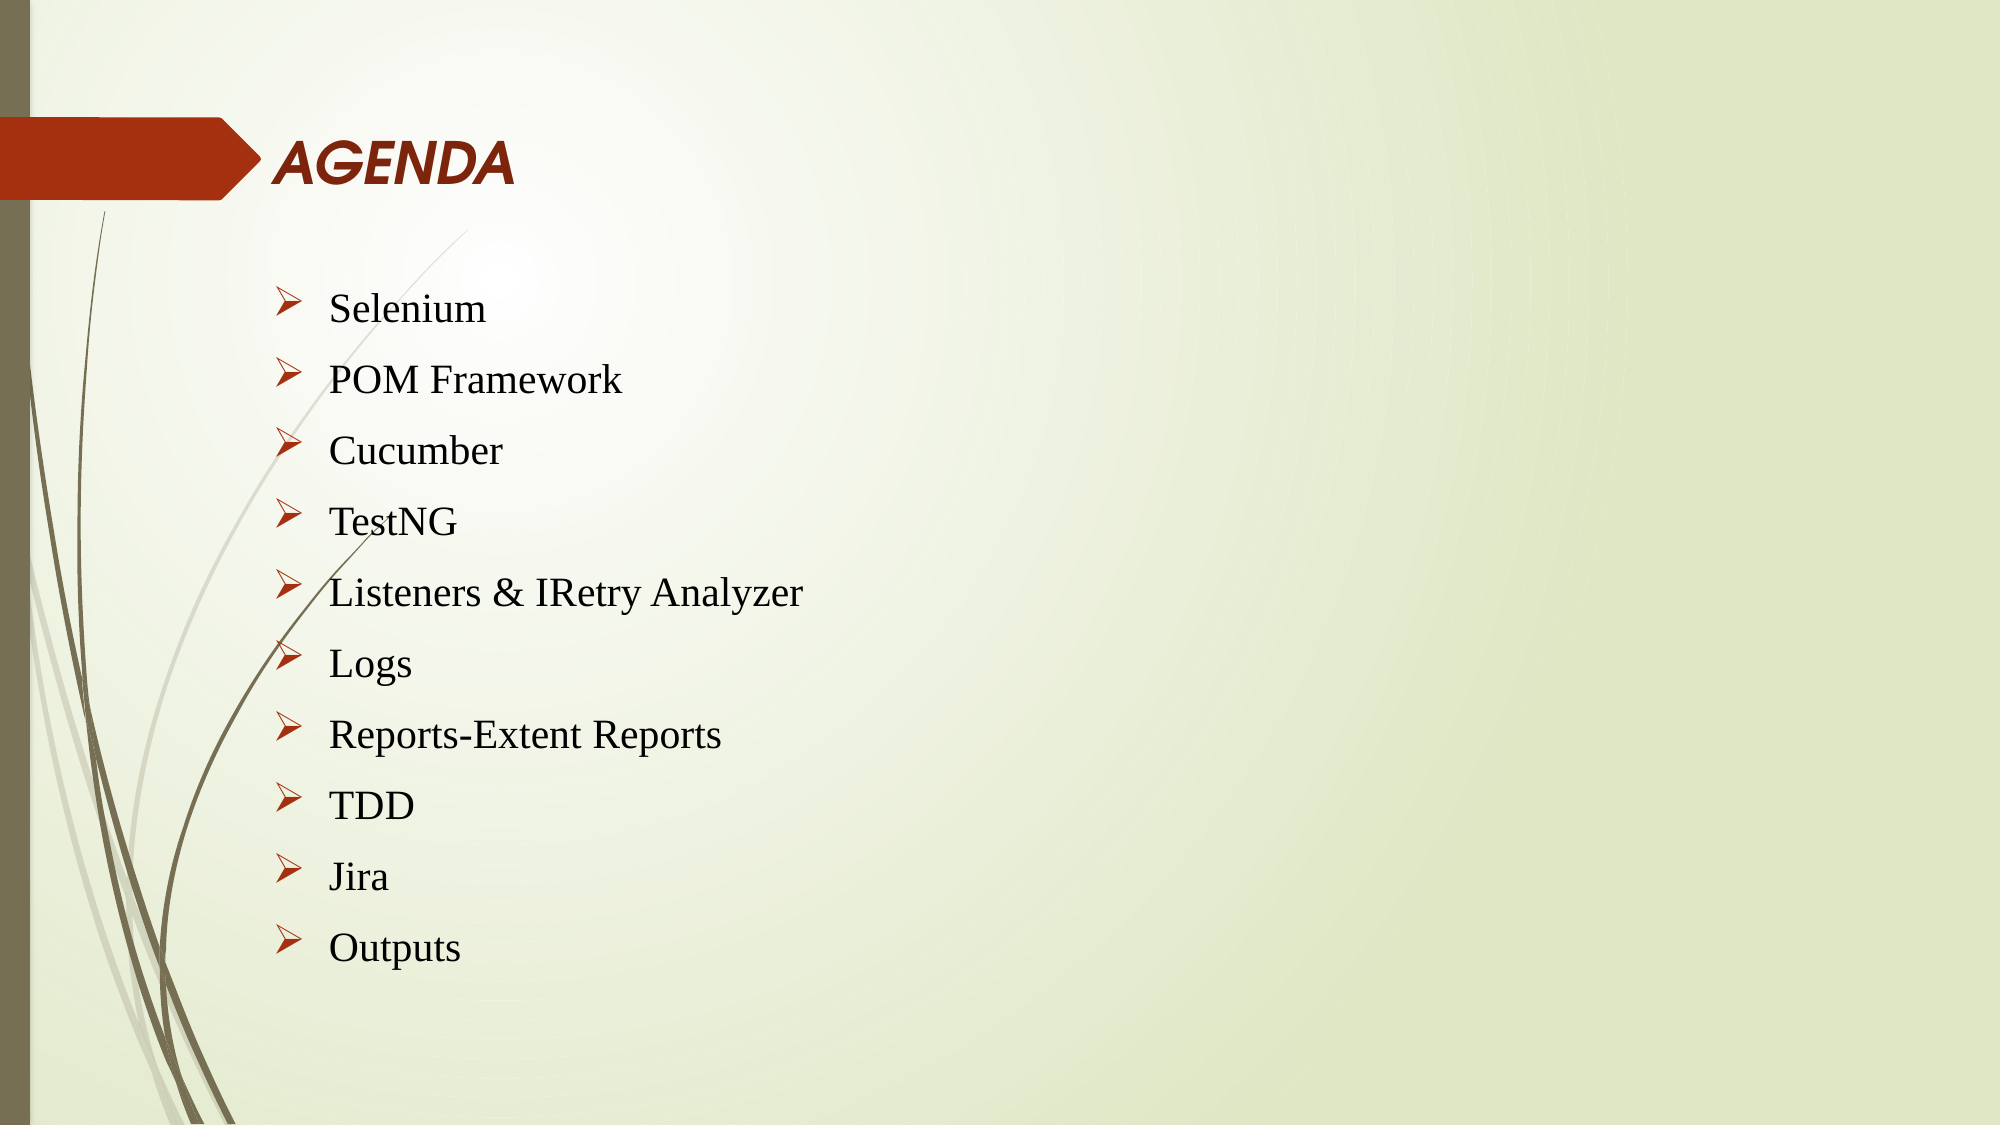

# AGENDA
Selenium
POM Framework
Cucumber
TestNG
Listeners & IRetry Analyzer
Logs
Reports-Extent Reports
TDD
Jira
Outputs